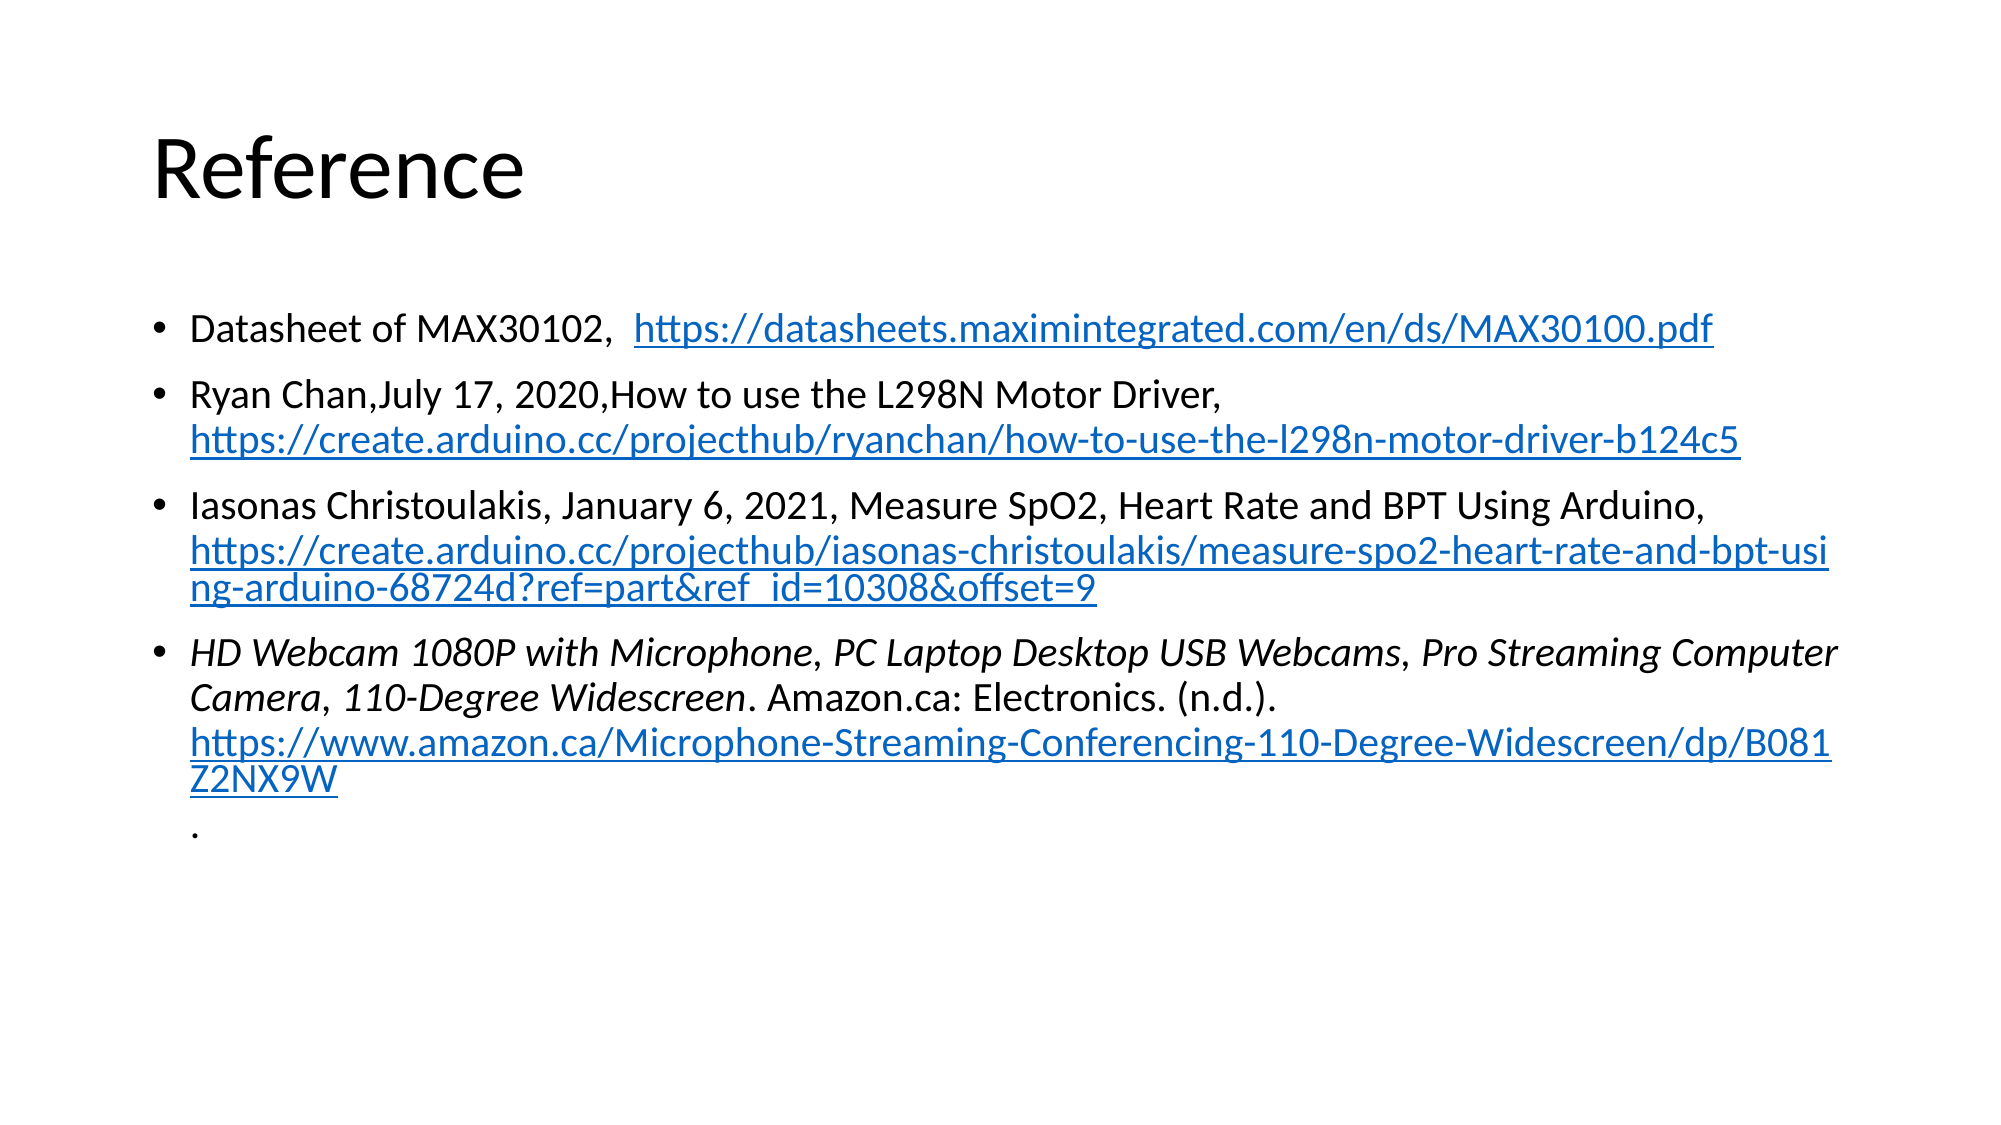

# Reference
Datasheet of MAX30102,  https://datasheets.maximintegrated.com/en/ds/MAX30100.pdf
Ryan Chan,July 17, 2020,How to use the L298N Motor Driver, https://create.arduino.cc/projecthub/ryanchan/how-to-use-the-l298n-motor-driver-b124c5
Iasonas Christoulakis, January 6, 2021, Measure SpO2, Heart Rate and BPT Using Arduino, https://create.arduino.cc/projecthub/iasonas-christoulakis/measure-spo2-heart-rate-and-bpt-using-arduino-68724d?ref=part&ref_id=10308&offset=9
HD Webcam 1080P with Microphone, PC Laptop Desktop USB Webcams, Pro Streaming Computer Camera, 110-Degree Widescreen. Amazon.ca: Electronics. (n.d.). https://www.amazon.ca/Microphone-Streaming-Conferencing-110-Degree-Widescreen/dp/B081Z2NX9W.